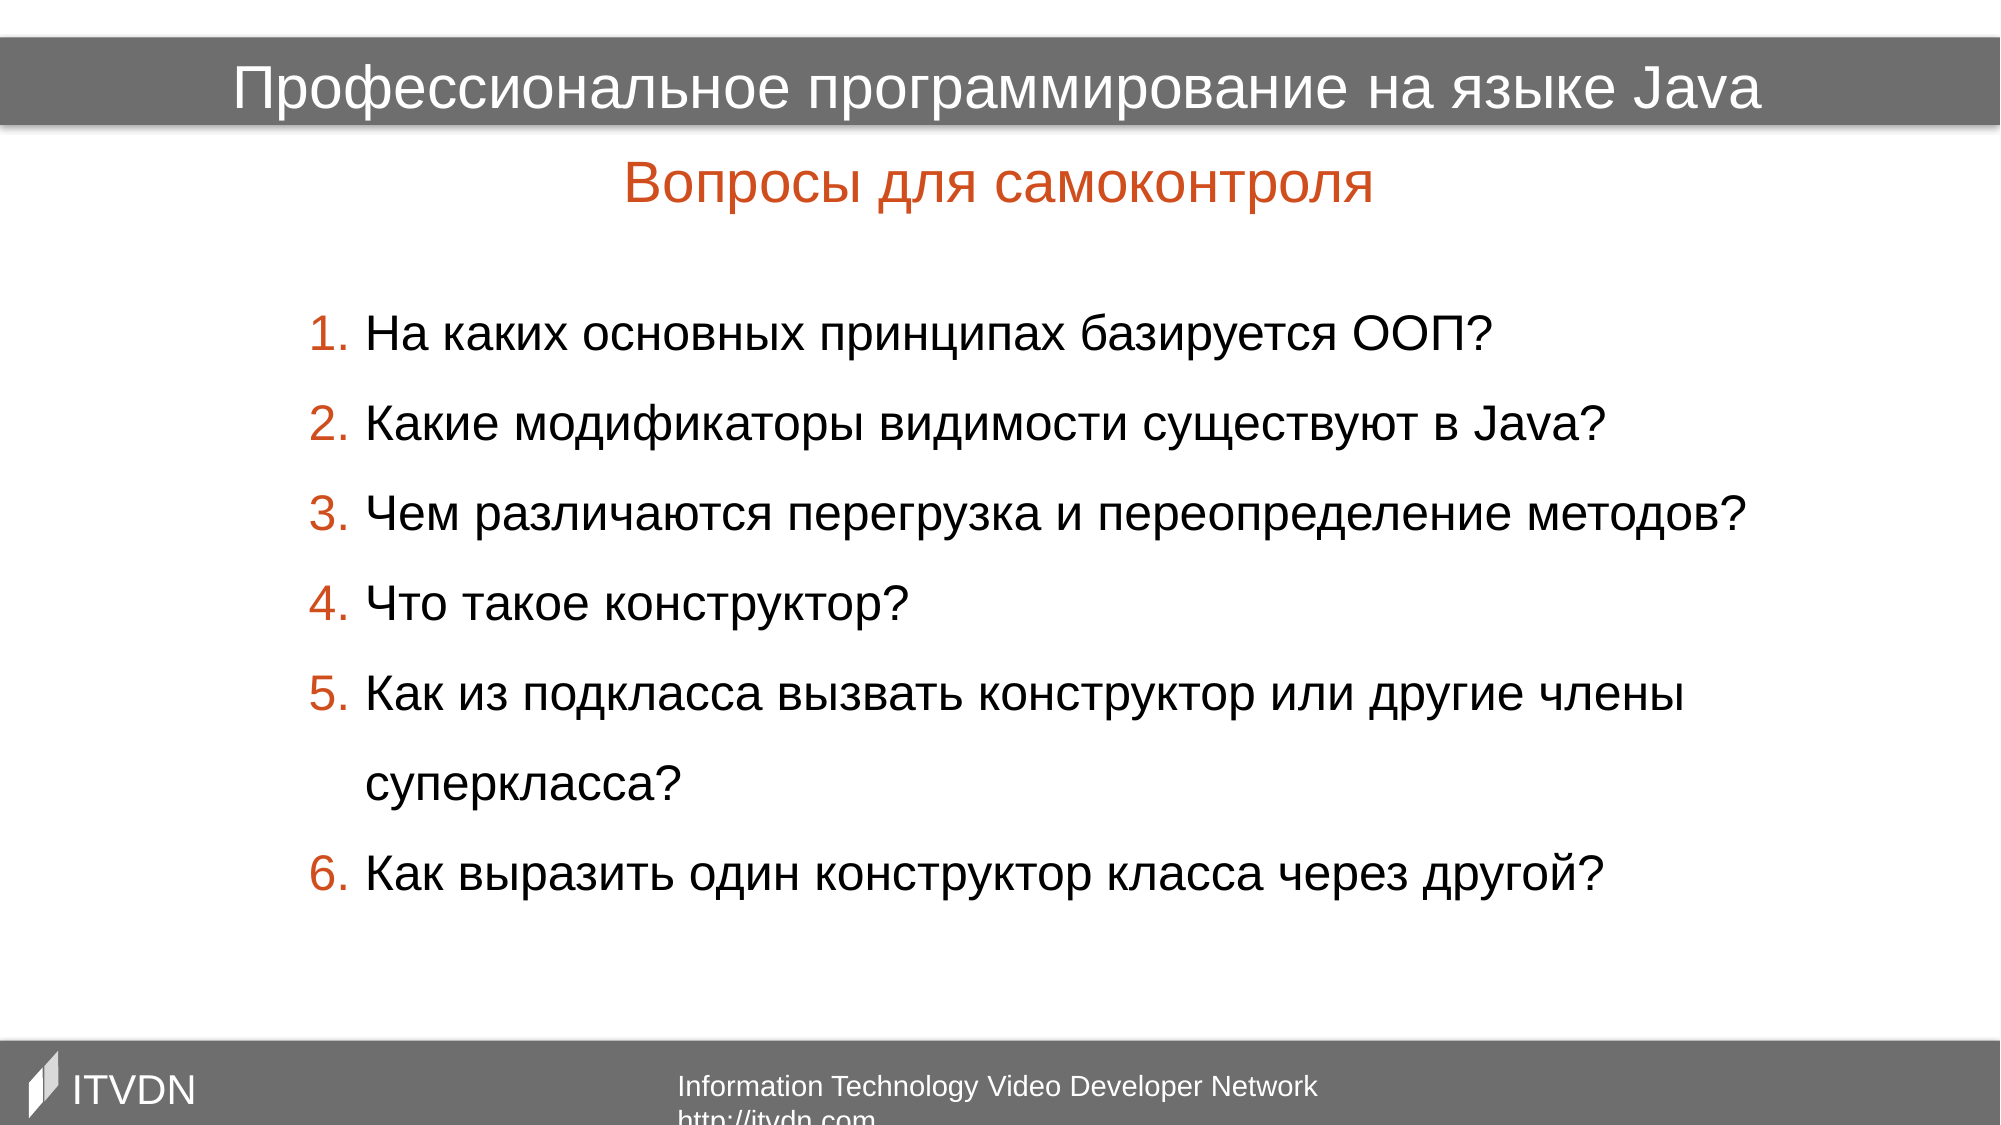

Профессиональное программирование на языке Java
Вопросы для самоконтроля
На каких основных принципах базируется ООП?
Какие модификаторы видимости существуют в Java?
Чем различаются перегрузка и переопределение методов?
Что такое конструктор?
Как из подкласса вызвать конструктор или другие члены суперкласса?
Как выразить один конструктор класса через другой?

ITVDN
Information Technology Video Developer Network                                                       http://itvdn.com